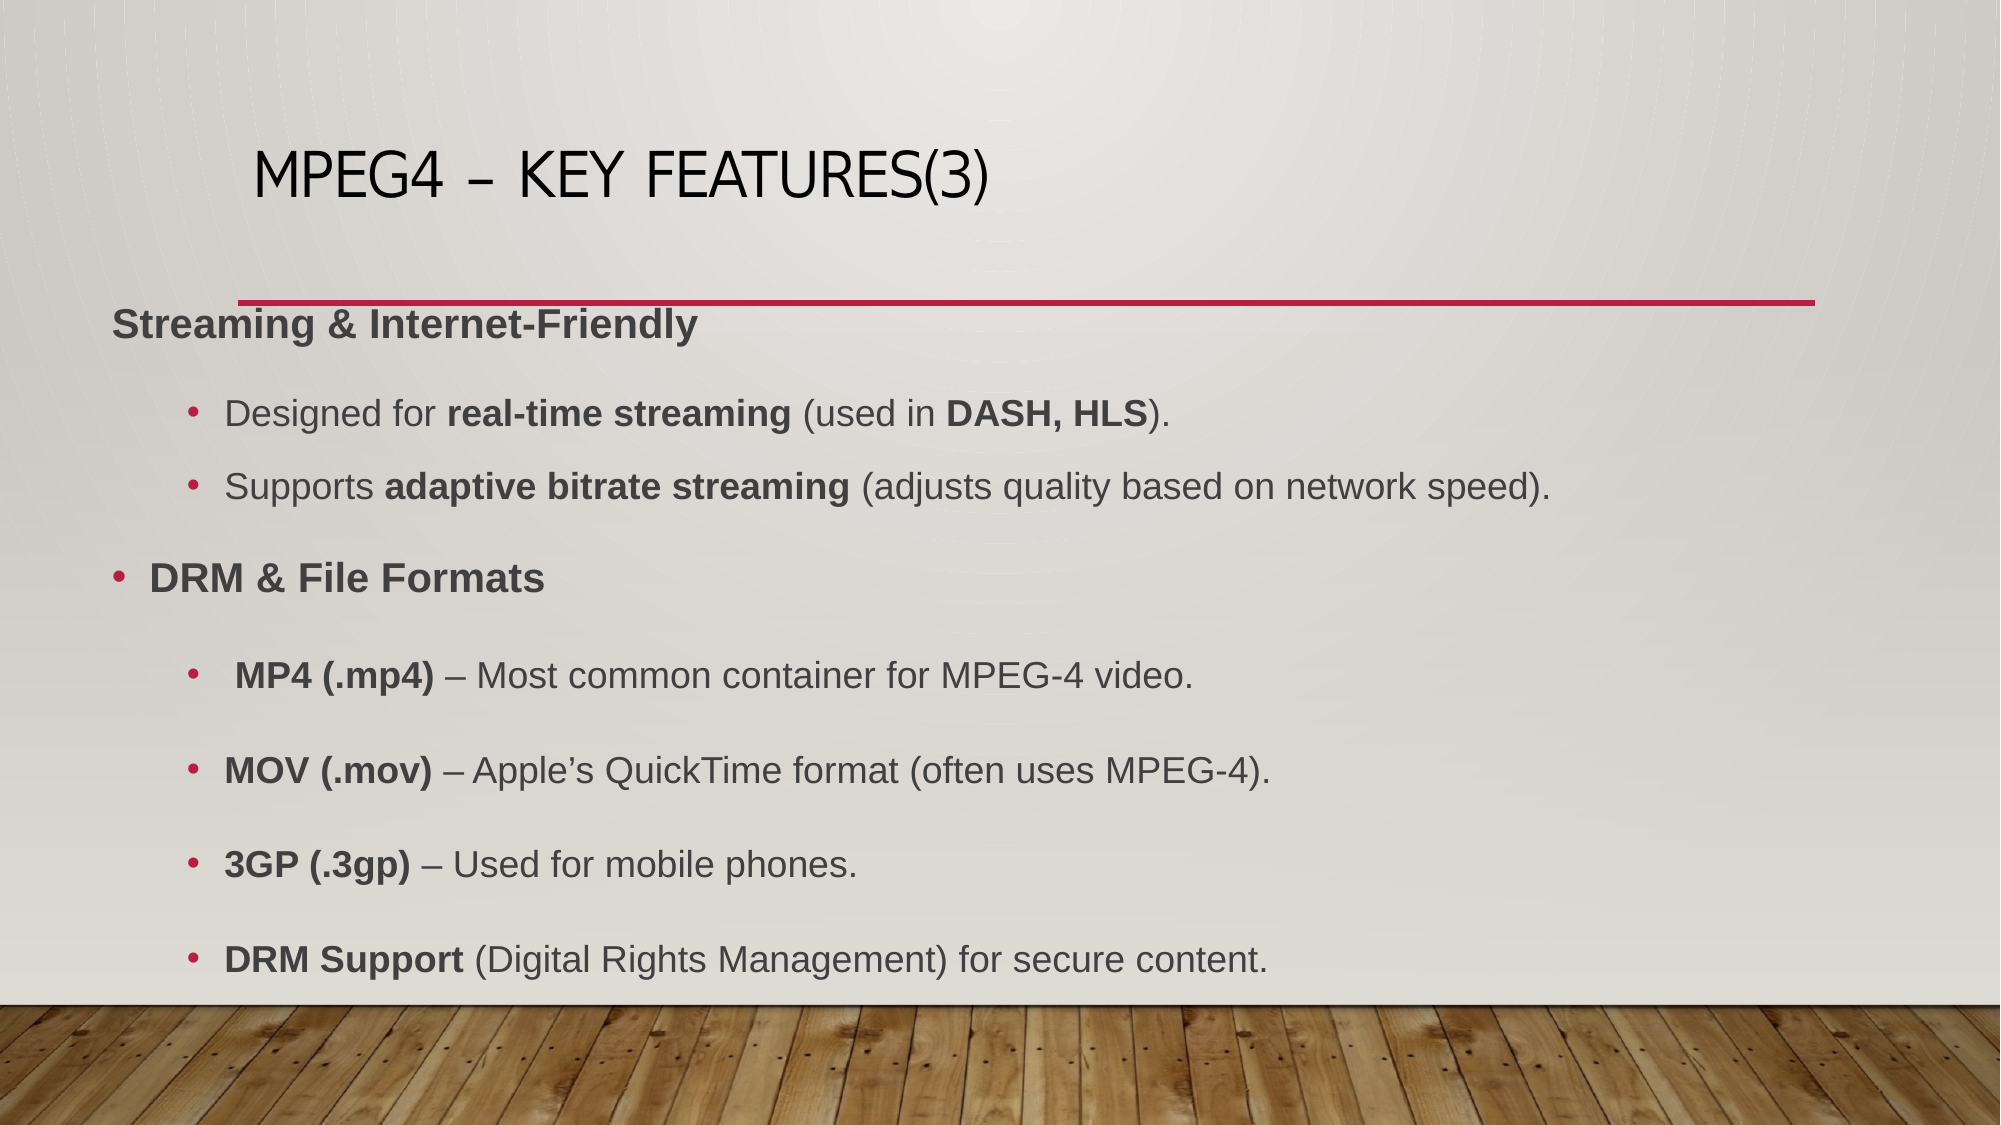

# MPEG4 – Key FeaTUREs(3)
Streaming & Internet-Friendly
Designed for real-time streaming (used in DASH, HLS).
Supports adaptive bitrate streaming (adjusts quality based on network speed).
DRM & File Formats
 MP4 (.mp4) – Most common container for MPEG-4 video.
MOV (.mov) – Apple’s QuickTime format (often uses MPEG-4).
3GP (.3gp) – Used for mobile phones.
DRM Support (Digital Rights Management) for secure content.